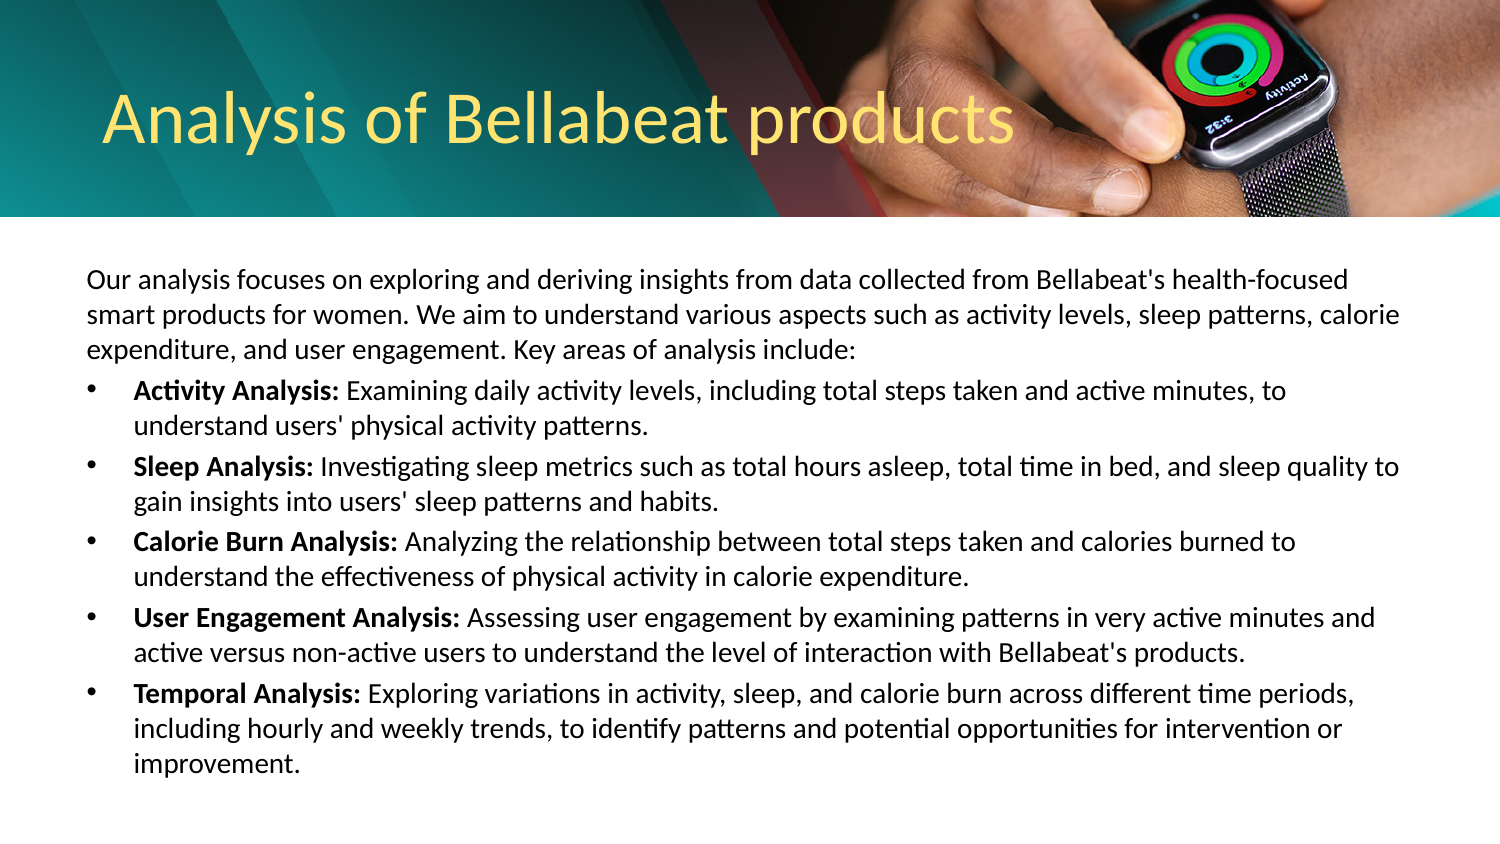

# Analysis of Bellabeat products
Our analysis focuses on exploring and deriving insights from data collected from Bellabeat's health-focused smart products for women. We aim to understand various aspects such as activity levels, sleep patterns, calorie expenditure, and user engagement. Key areas of analysis include:
Activity Analysis: Examining daily activity levels, including total steps taken and active minutes, to understand users' physical activity patterns.
Sleep Analysis: Investigating sleep metrics such as total hours asleep, total time in bed, and sleep quality to gain insights into users' sleep patterns and habits.
Calorie Burn Analysis: Analyzing the relationship between total steps taken and calories burned to understand the effectiveness of physical activity in calorie expenditure.
User Engagement Analysis: Assessing user engagement by examining patterns in very active minutes and active versus non-active users to understand the level of interaction with Bellabeat's products.
Temporal Analysis: Exploring variations in activity, sleep, and calorie burn across different time periods, including hourly and weekly trends, to identify patterns and potential opportunities for intervention or improvement.